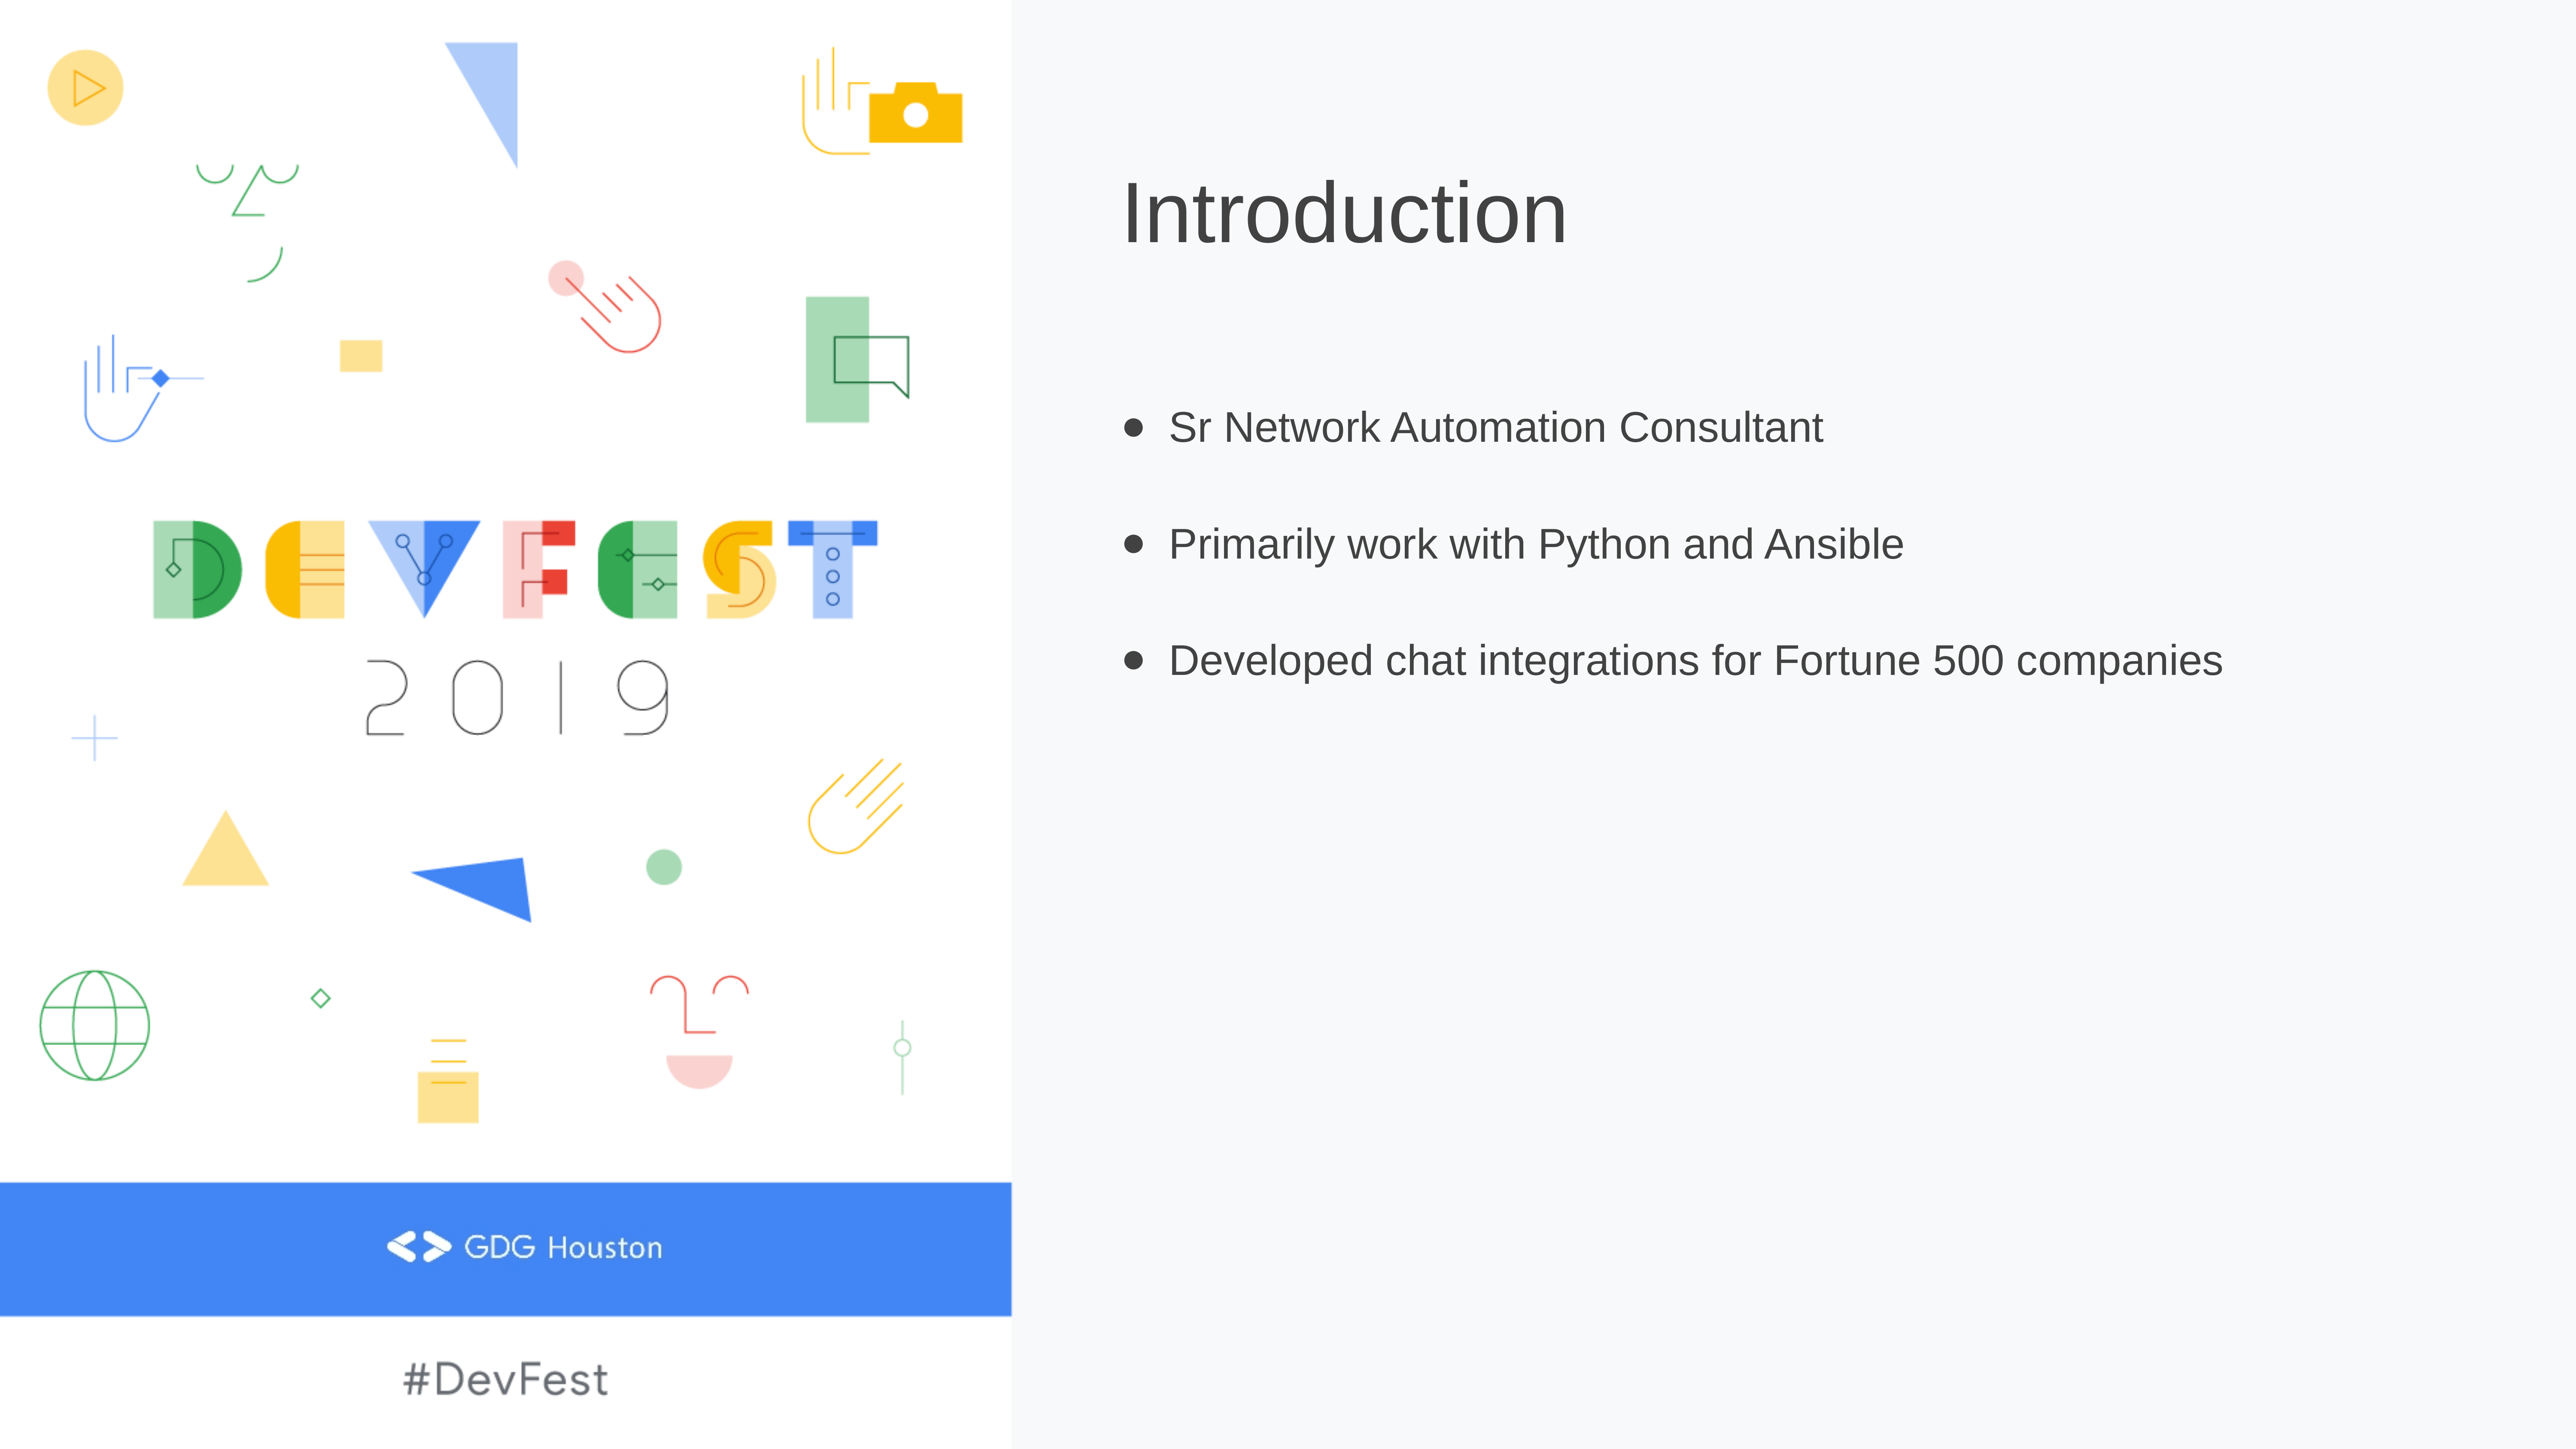

# Introduction
Sr Network Automation Consultant
Primarily work with Python and Ansible
Developed chat integrations for Fortune 500 companies